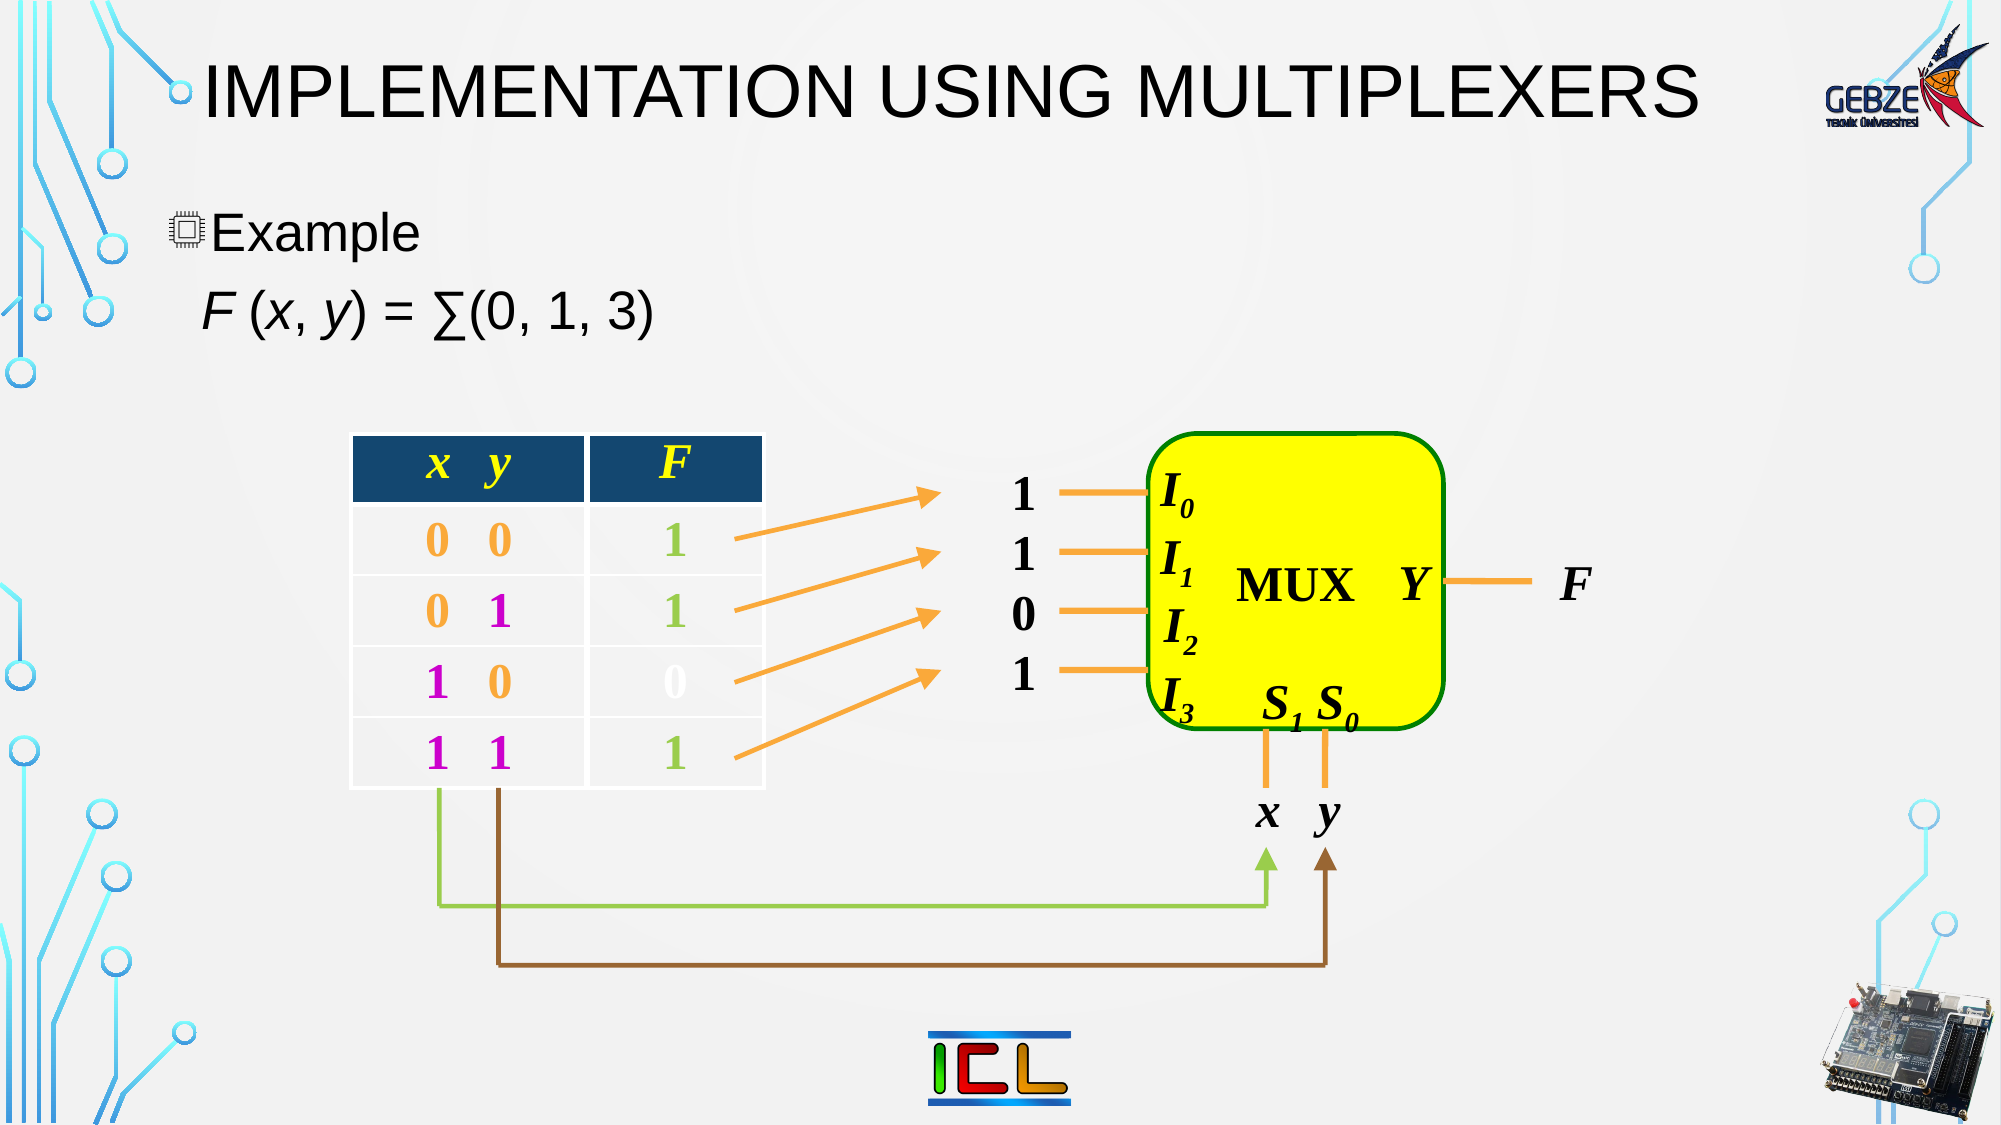

# Implementation Using Multiplexers
Example
F (x, y) = ∑(0, 1, 3)

MUX
I0
I1
 I2
I3

Y

S1 S0

| x y | F |
| --- | --- |
| 0 0 | 1 |
| 0 1 | 1 |
| 1 0 | 0 |
| 1 1 | 1 |
1
1
0
1

F

x   y